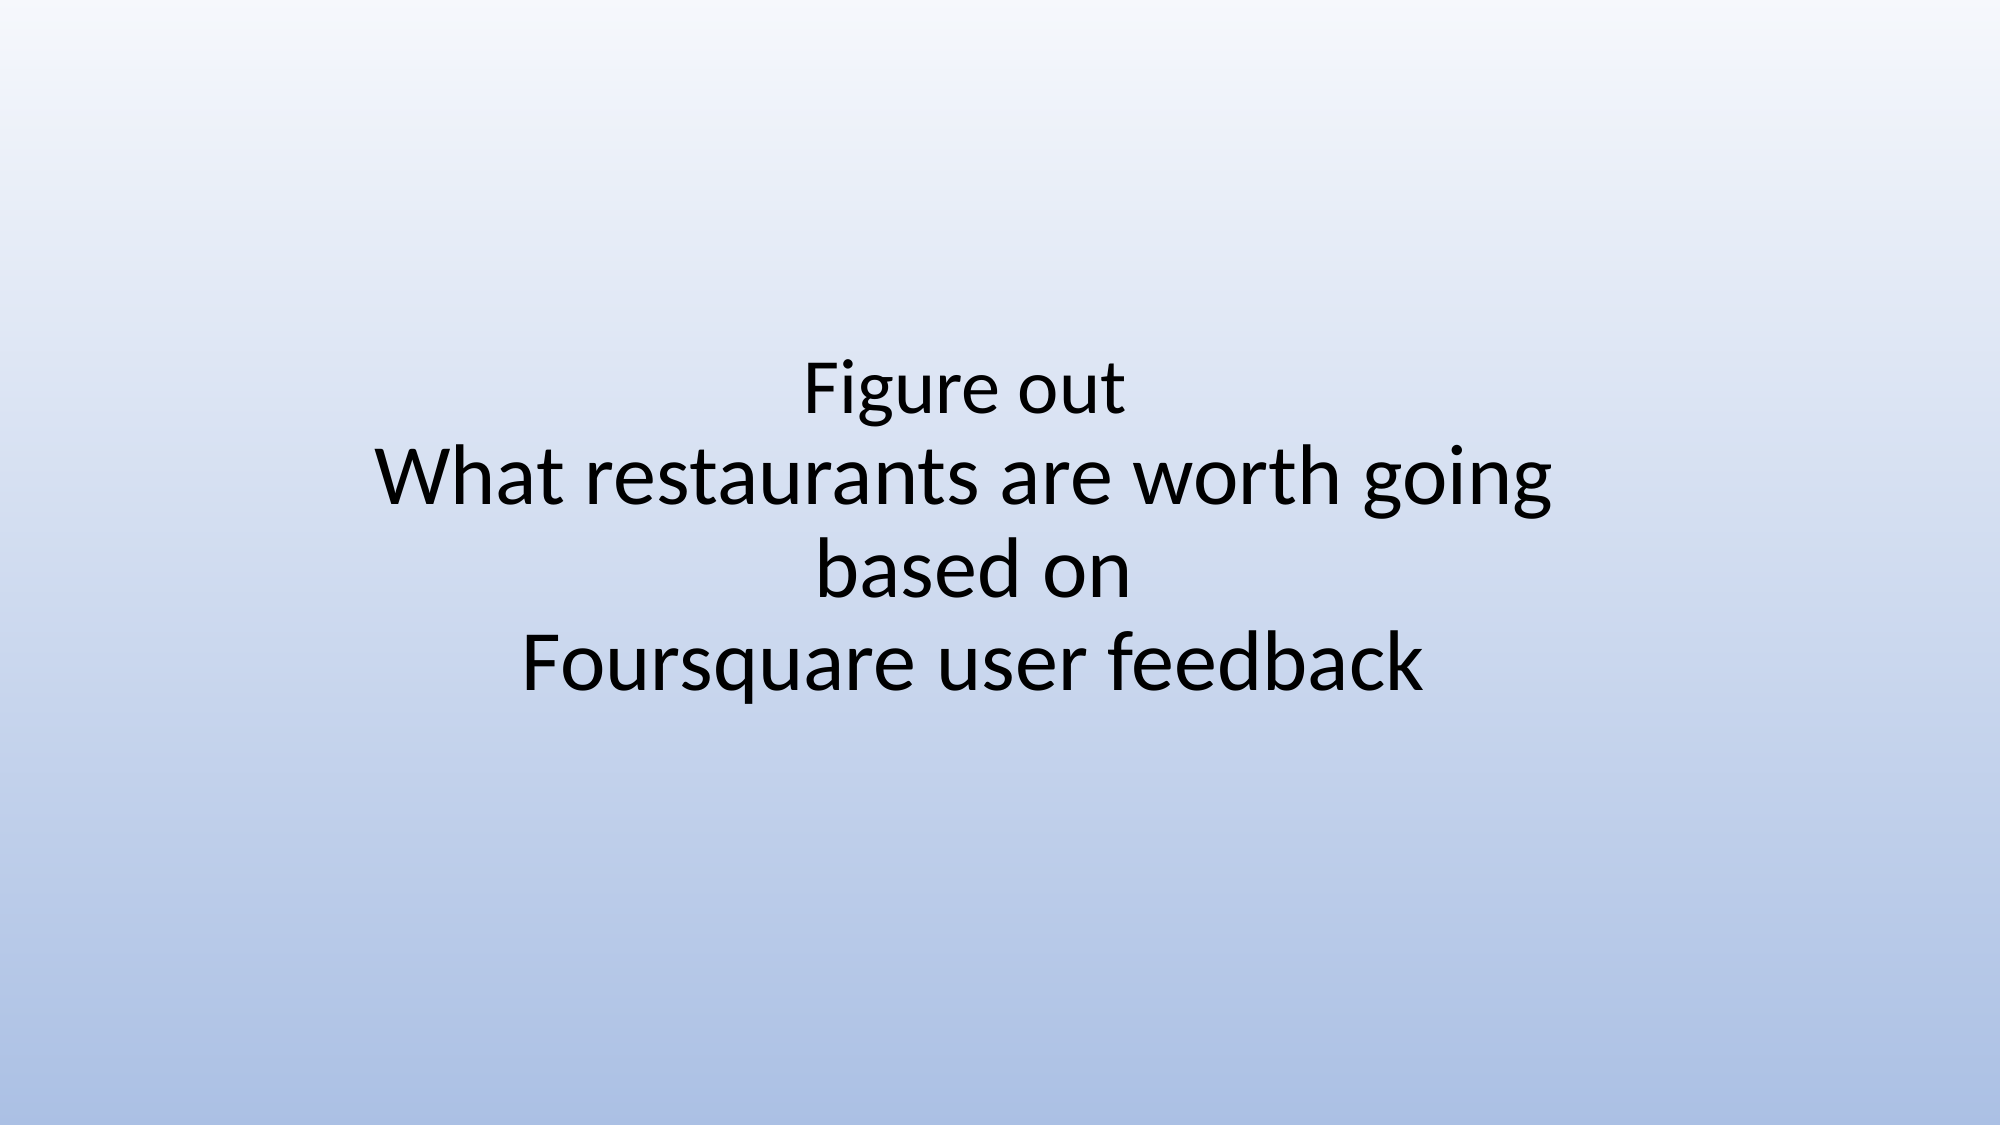

# Figure out What restaurants are worth going based on Foursquare user feedback